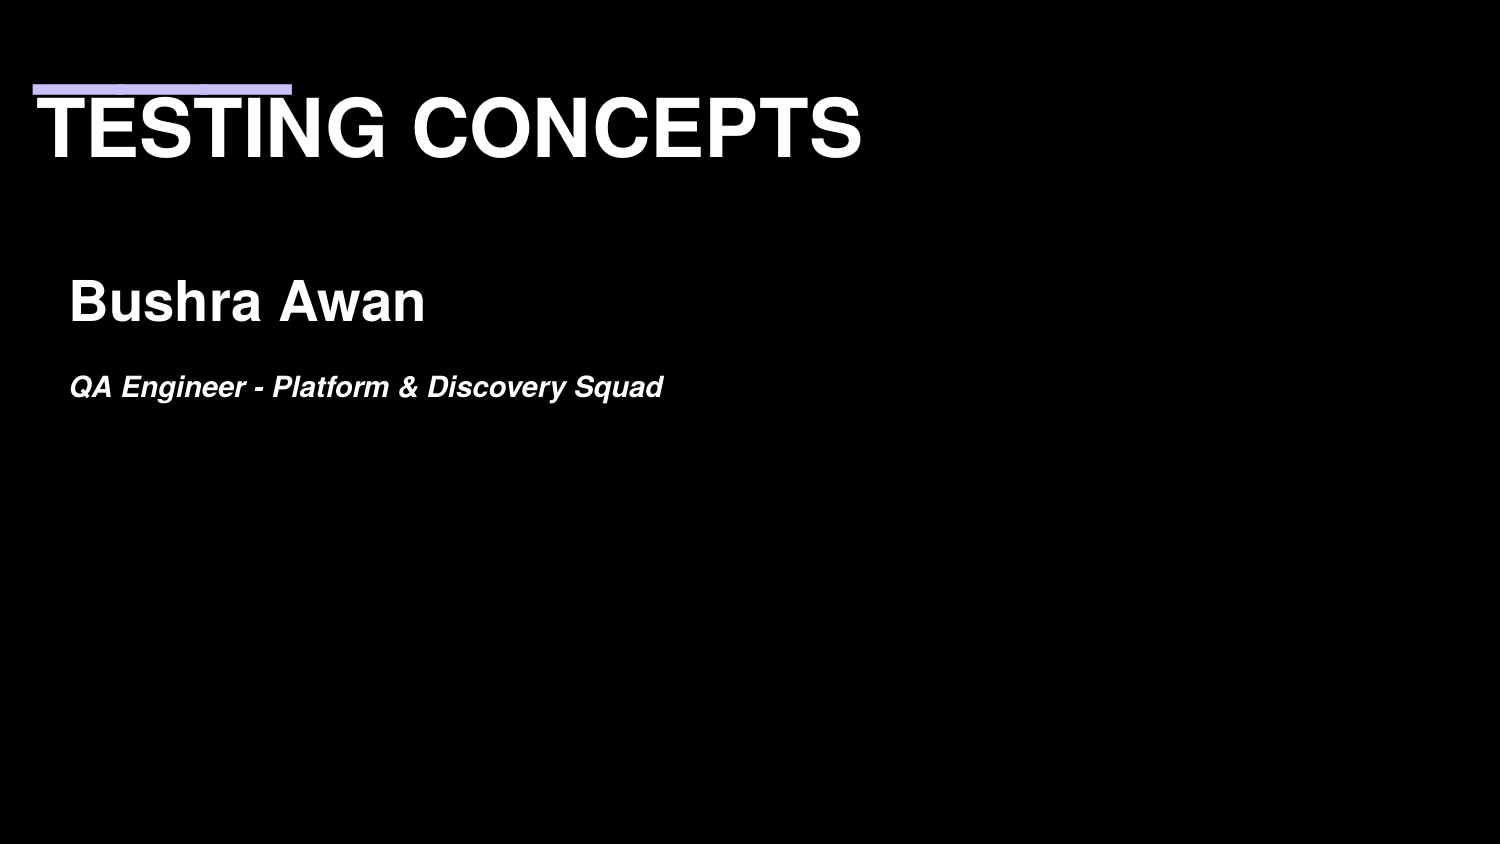

___
TESTING CONCEPTS
Bushra Awan

QA Engineer - Platform & Discovery Squad